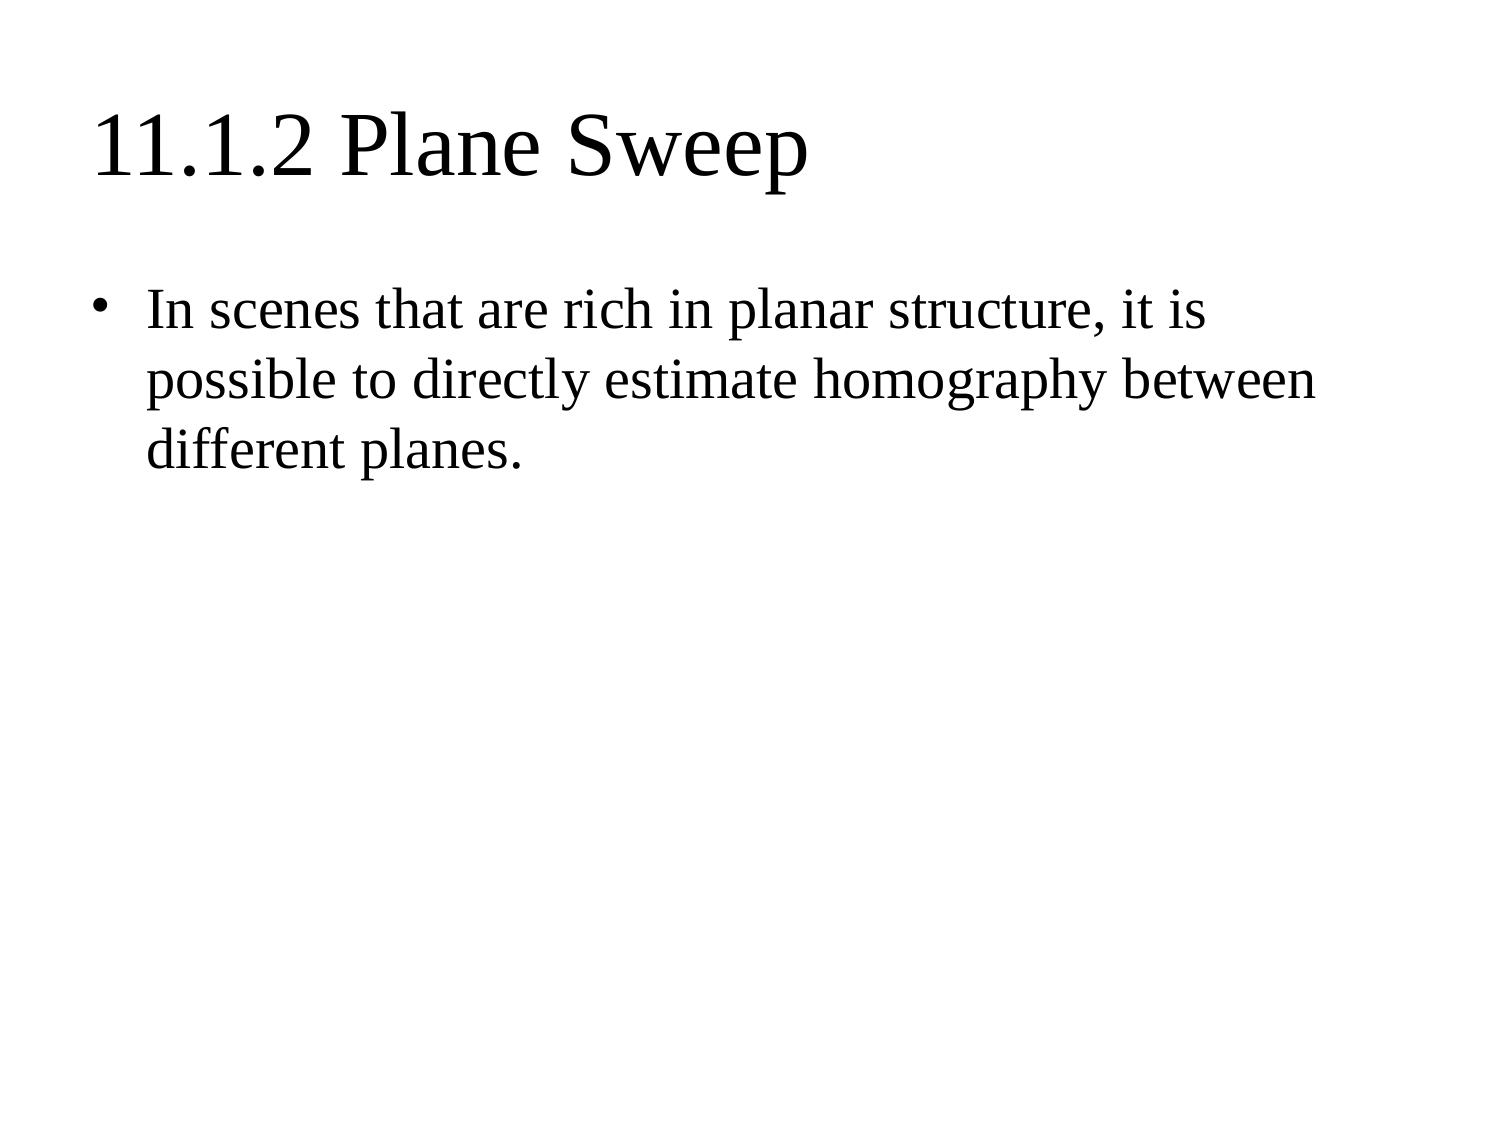

# 11.1.2 Plane Sweep
In scenes that are rich in planar structure, it is possible to directly estimate homography between different planes.